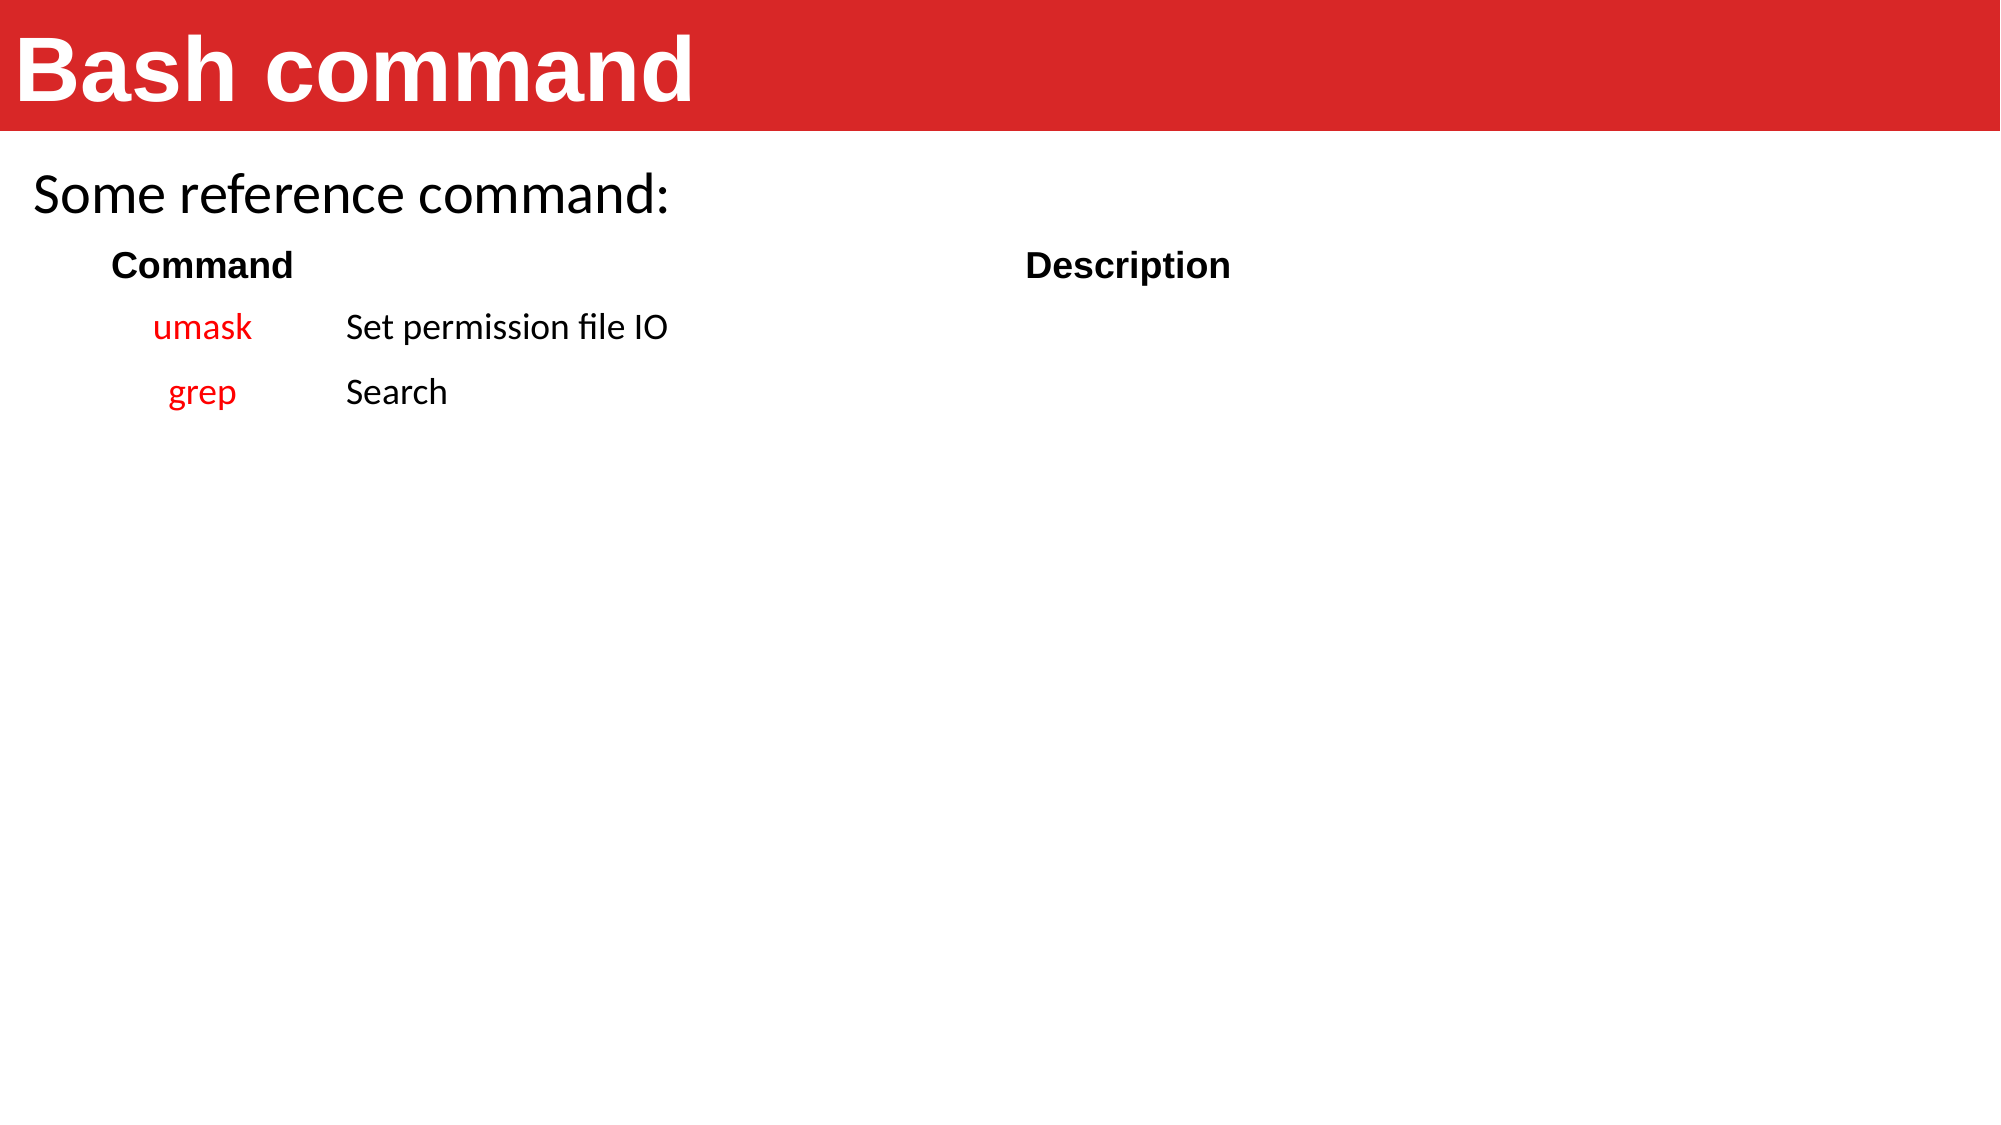

Bash command
Some reference command:
| Command | Description |
| --- | --- |
| umask | Set permission file IO |
| grep | Search |